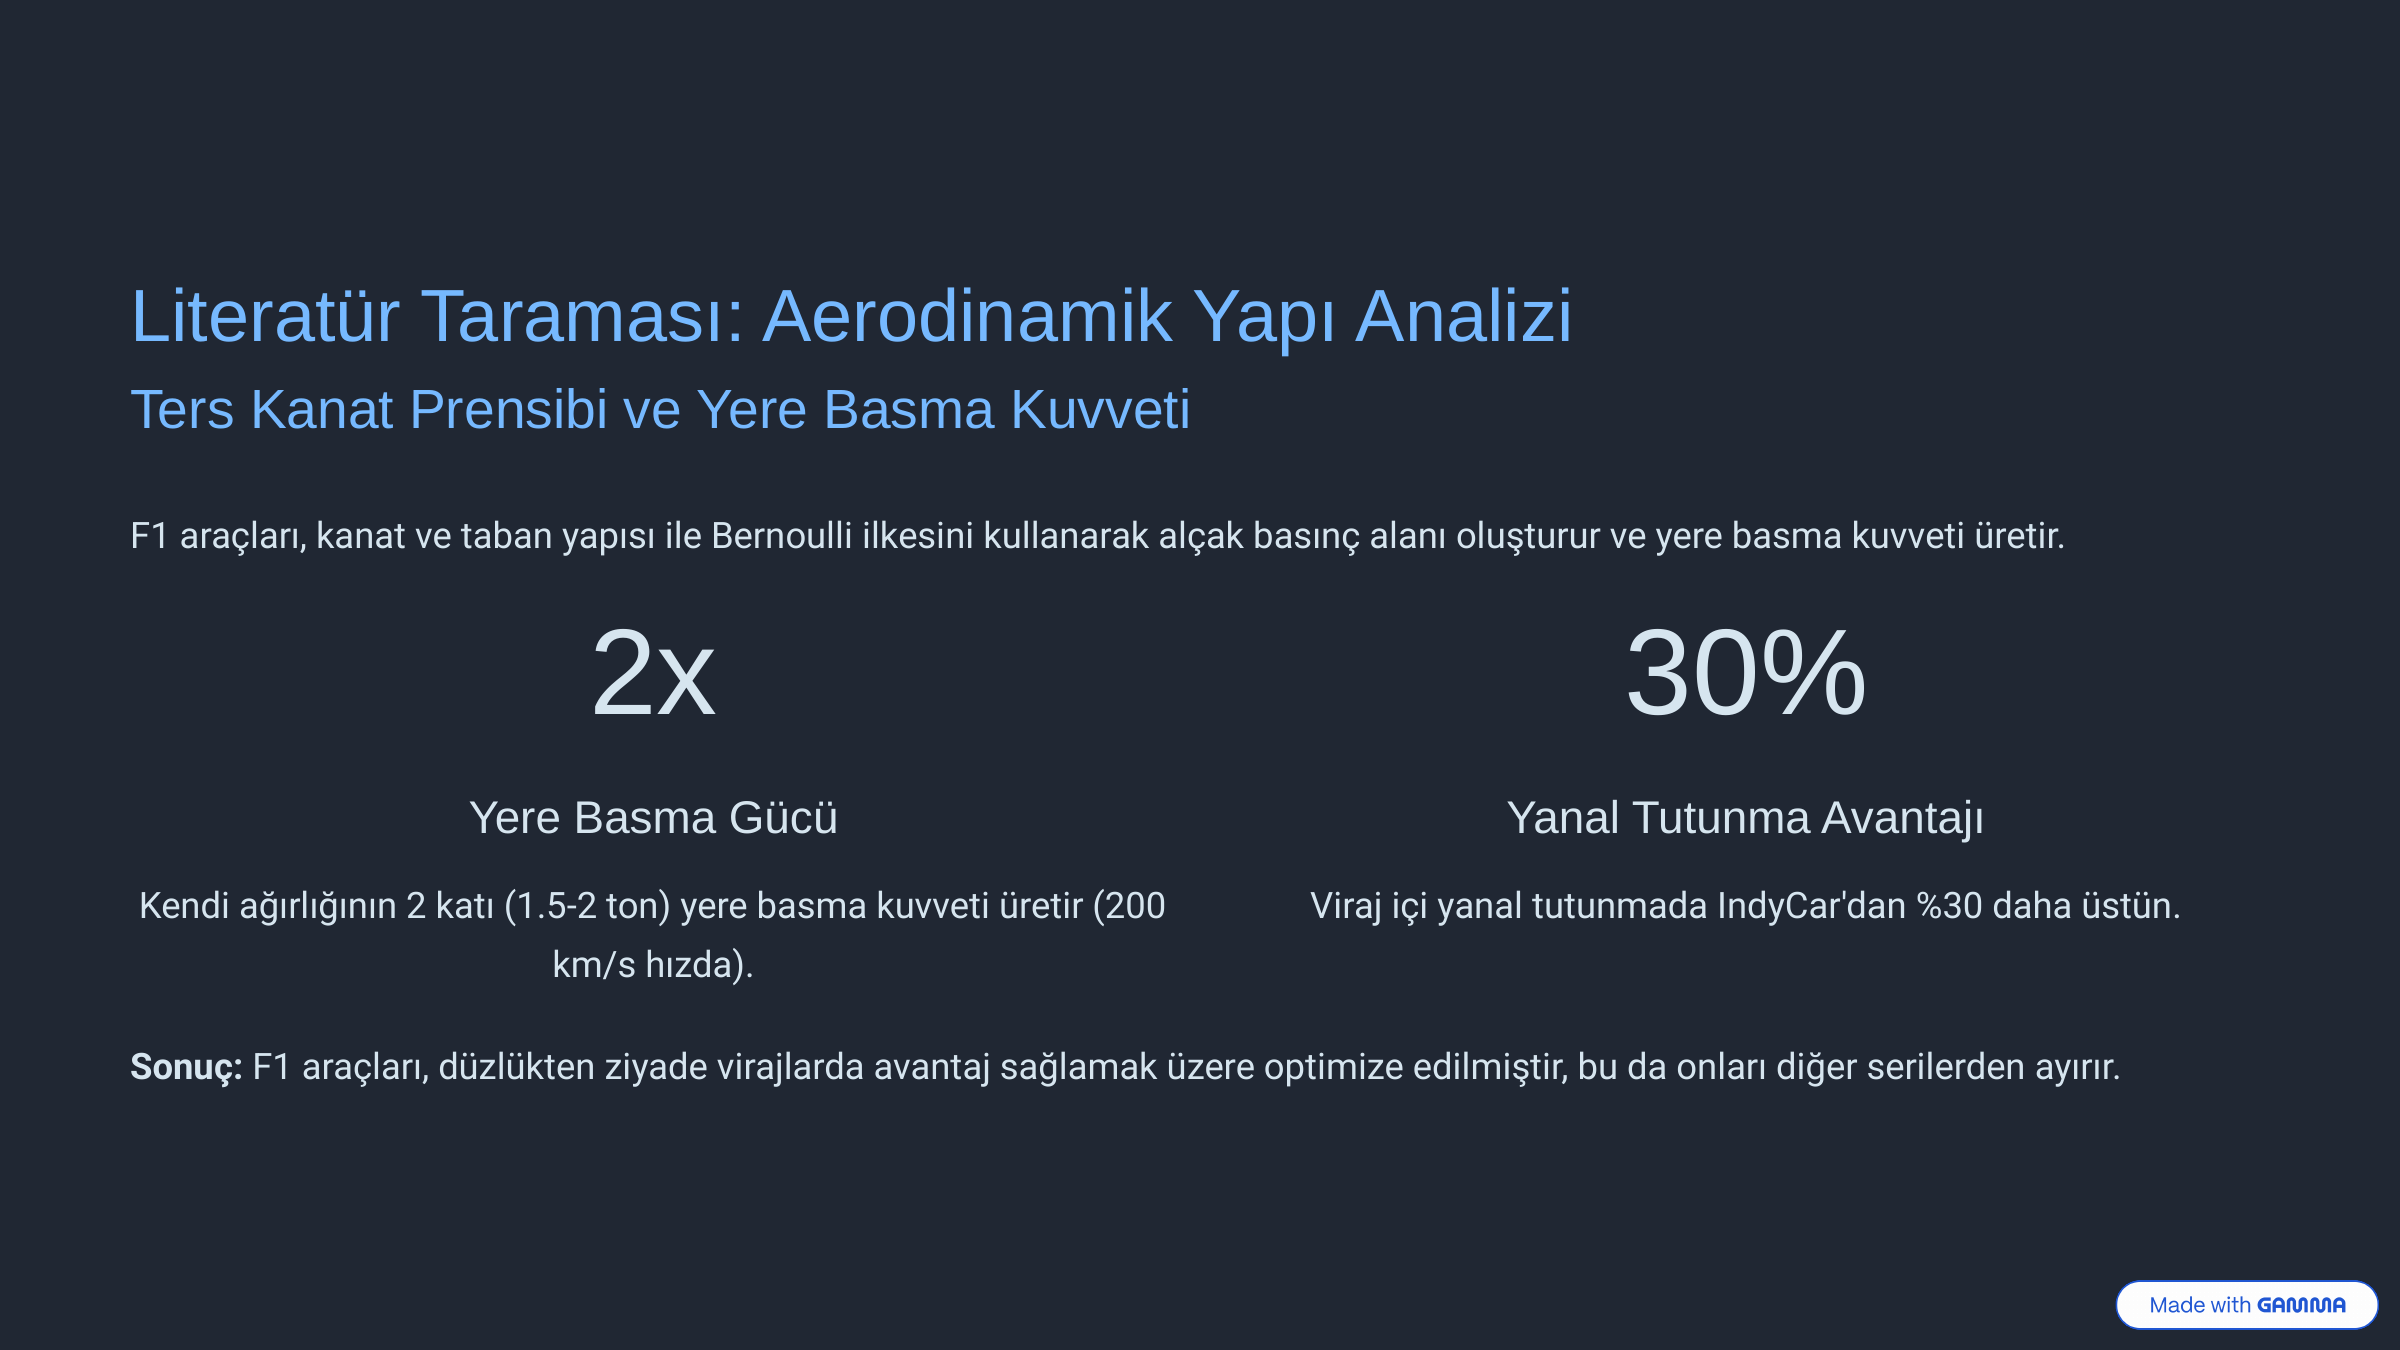

Literatür Taraması: Aerodinamik Yapı Analizi
Ters Kanat Prensibi ve Yere Basma Kuvveti
F1 araçları, kanat ve taban yapısı ile Bernoulli ilkesini kullanarak alçak basınç alanı oluşturur ve yere basma kuvveti üretir.
2x
30%
Yere Basma Gücü
Yanal Tutunma Avantajı
Kendi ağırlığının 2 katı (1.5-2 ton) yere basma kuvveti üretir (200 km/s hızda).
Viraj içi yanal tutunmada IndyCar'dan %30 daha üstün.
Sonuç: F1 araçları, düzlükten ziyade virajlarda avantaj sağlamak üzere optimize edilmiştir, bu da onları diğer serilerden ayırır.